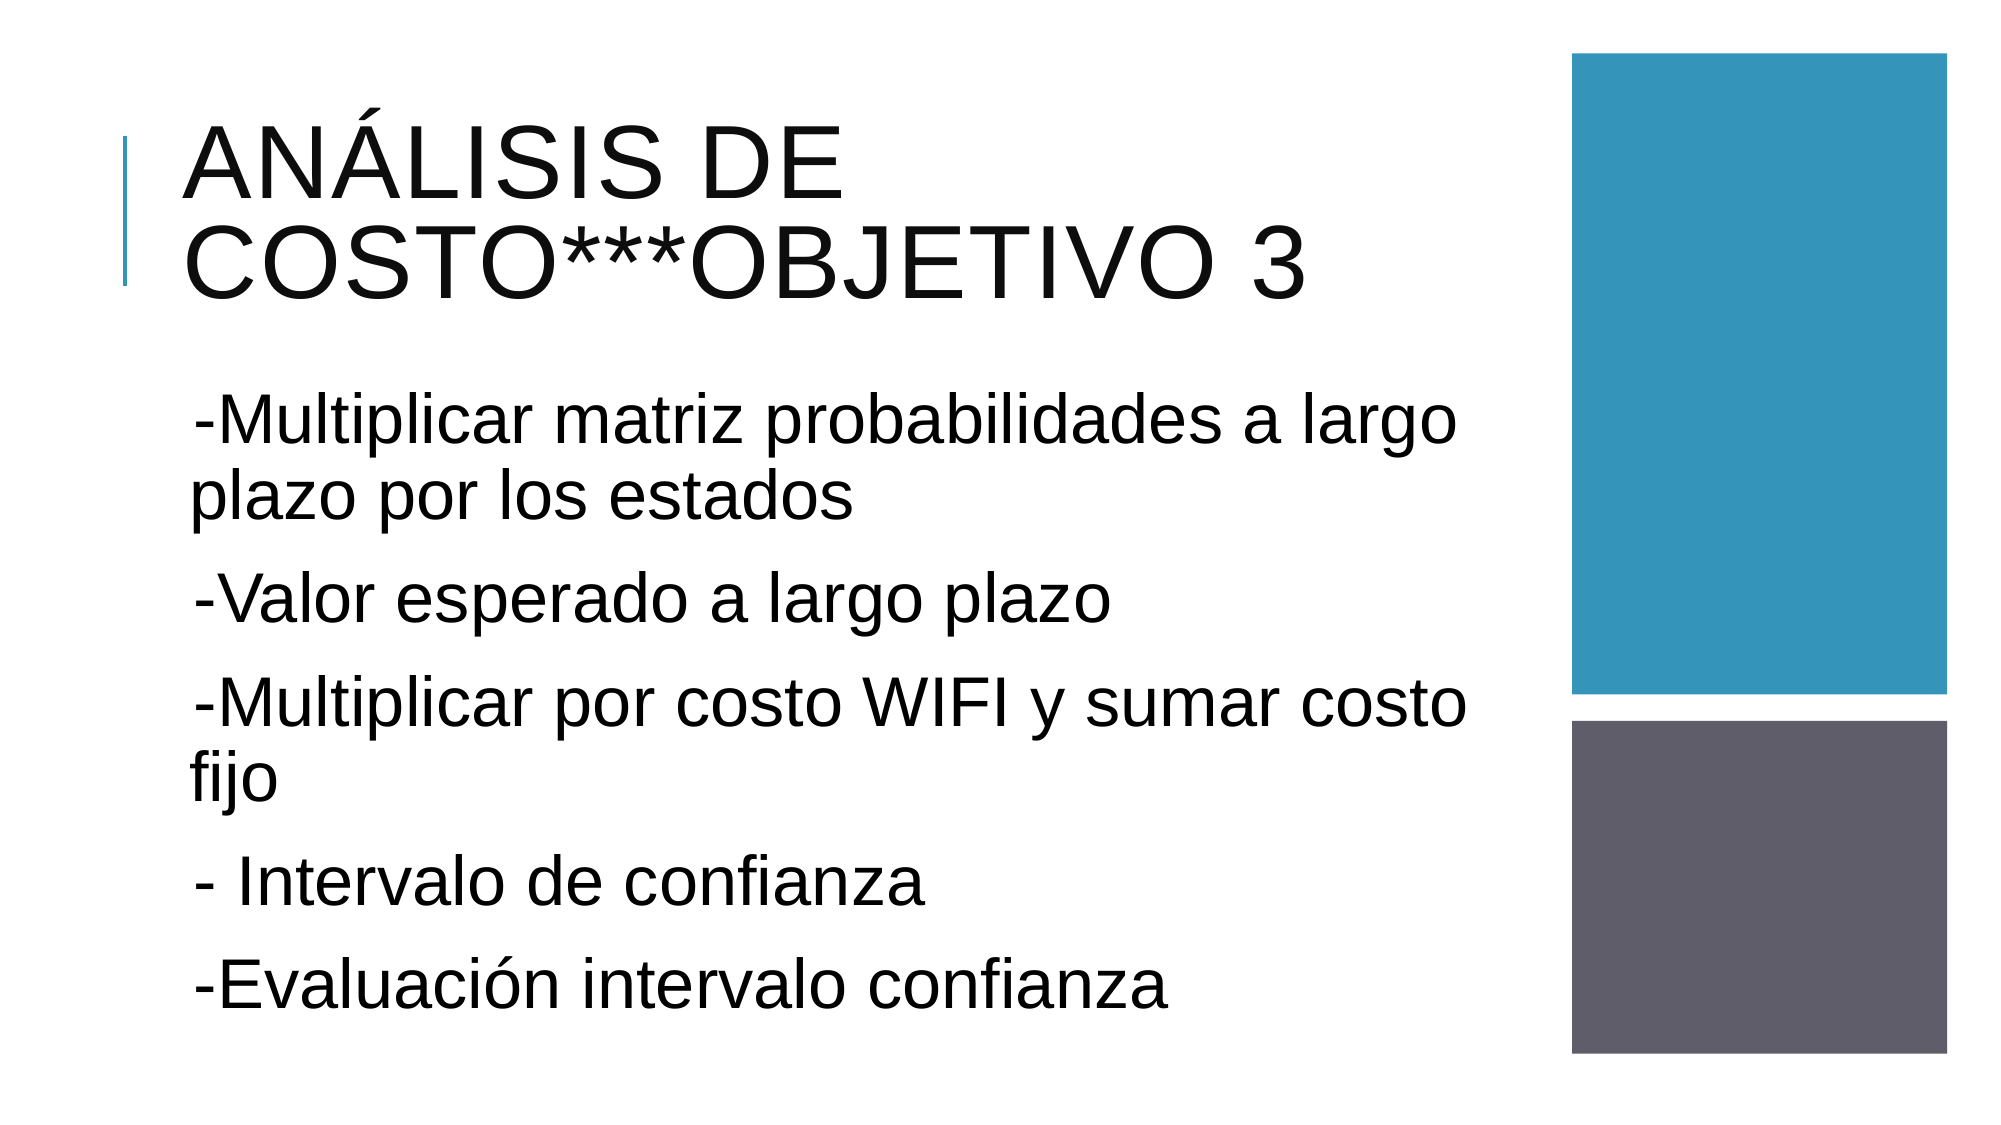

# Análisis de costo***Objetivo 3
-Multiplicar matriz probabilidades a largo plazo por los estados
-Valor esperado a largo plazo
-Multiplicar por costo WIFI y sumar costo fijo
- Intervalo de confianza
-Evaluación intervalo confianza